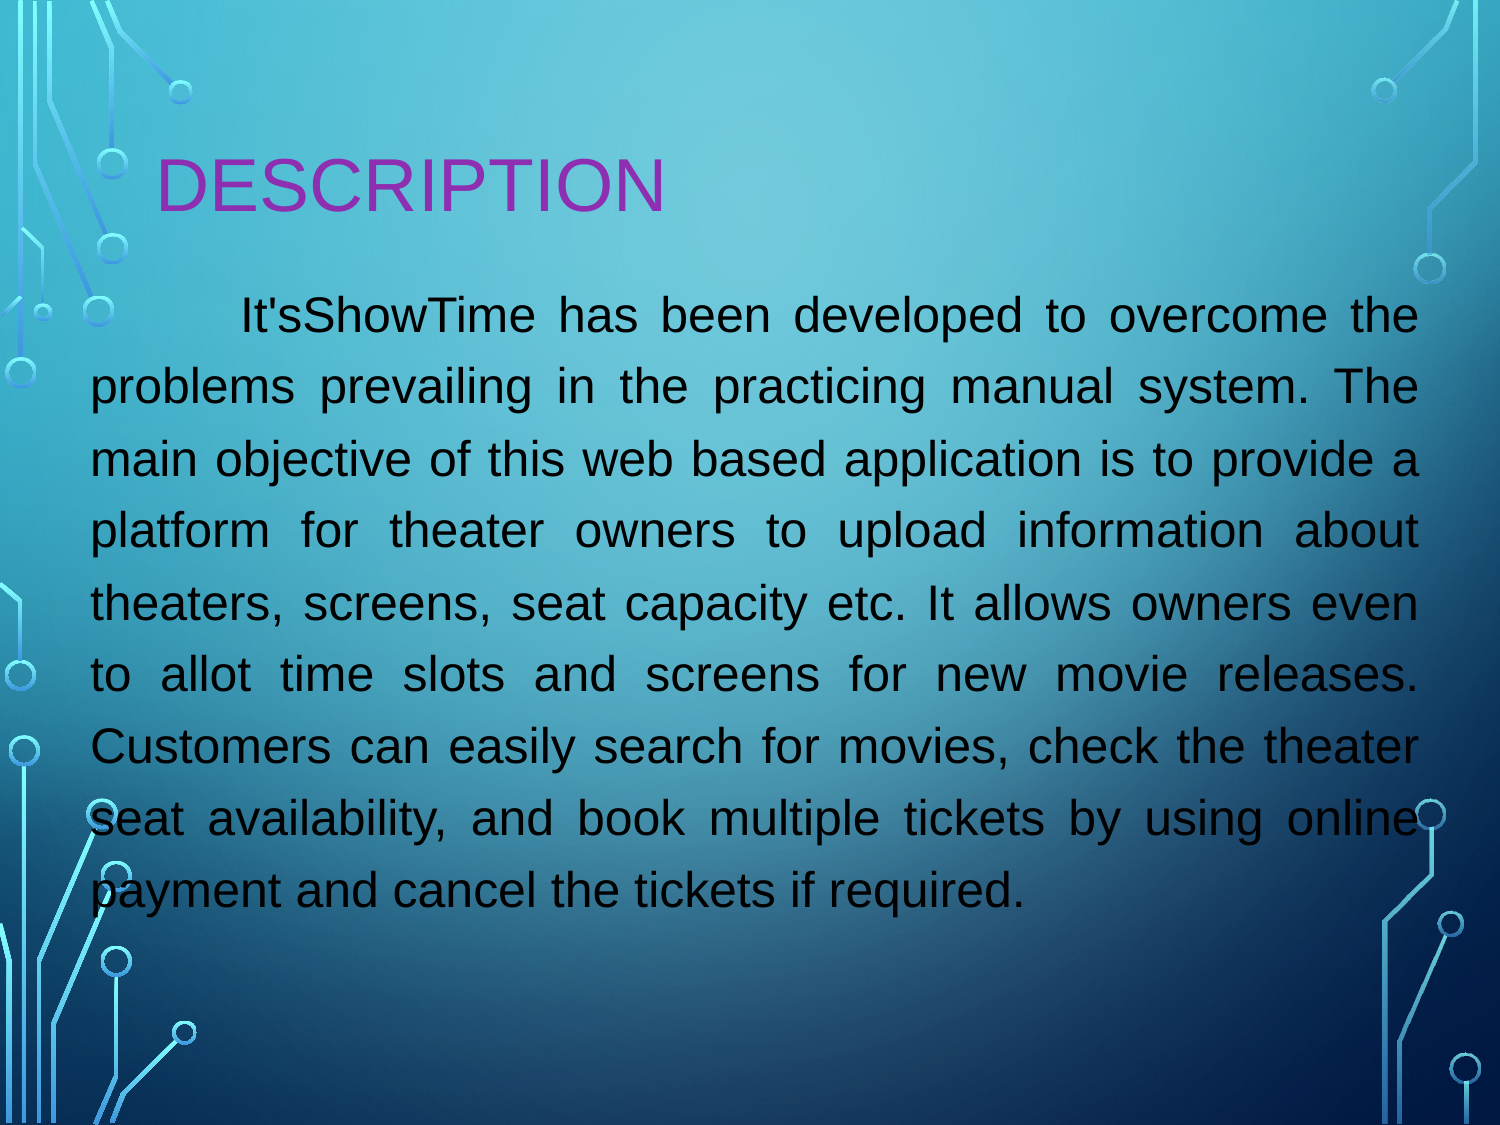

# Description
	It'sShowTime has been developed to overcome the problems prevailing in the practicing manual system. The main objective of this web based application is to provide a platform for theater owners to upload information about theaters, screens, seat capacity etc. It allows owners even to allot time slots and screens for new movie releases. Customers can easily search for movies, check the theater seat availability, and book multiple tickets by using online payment and cancel the tickets if required.